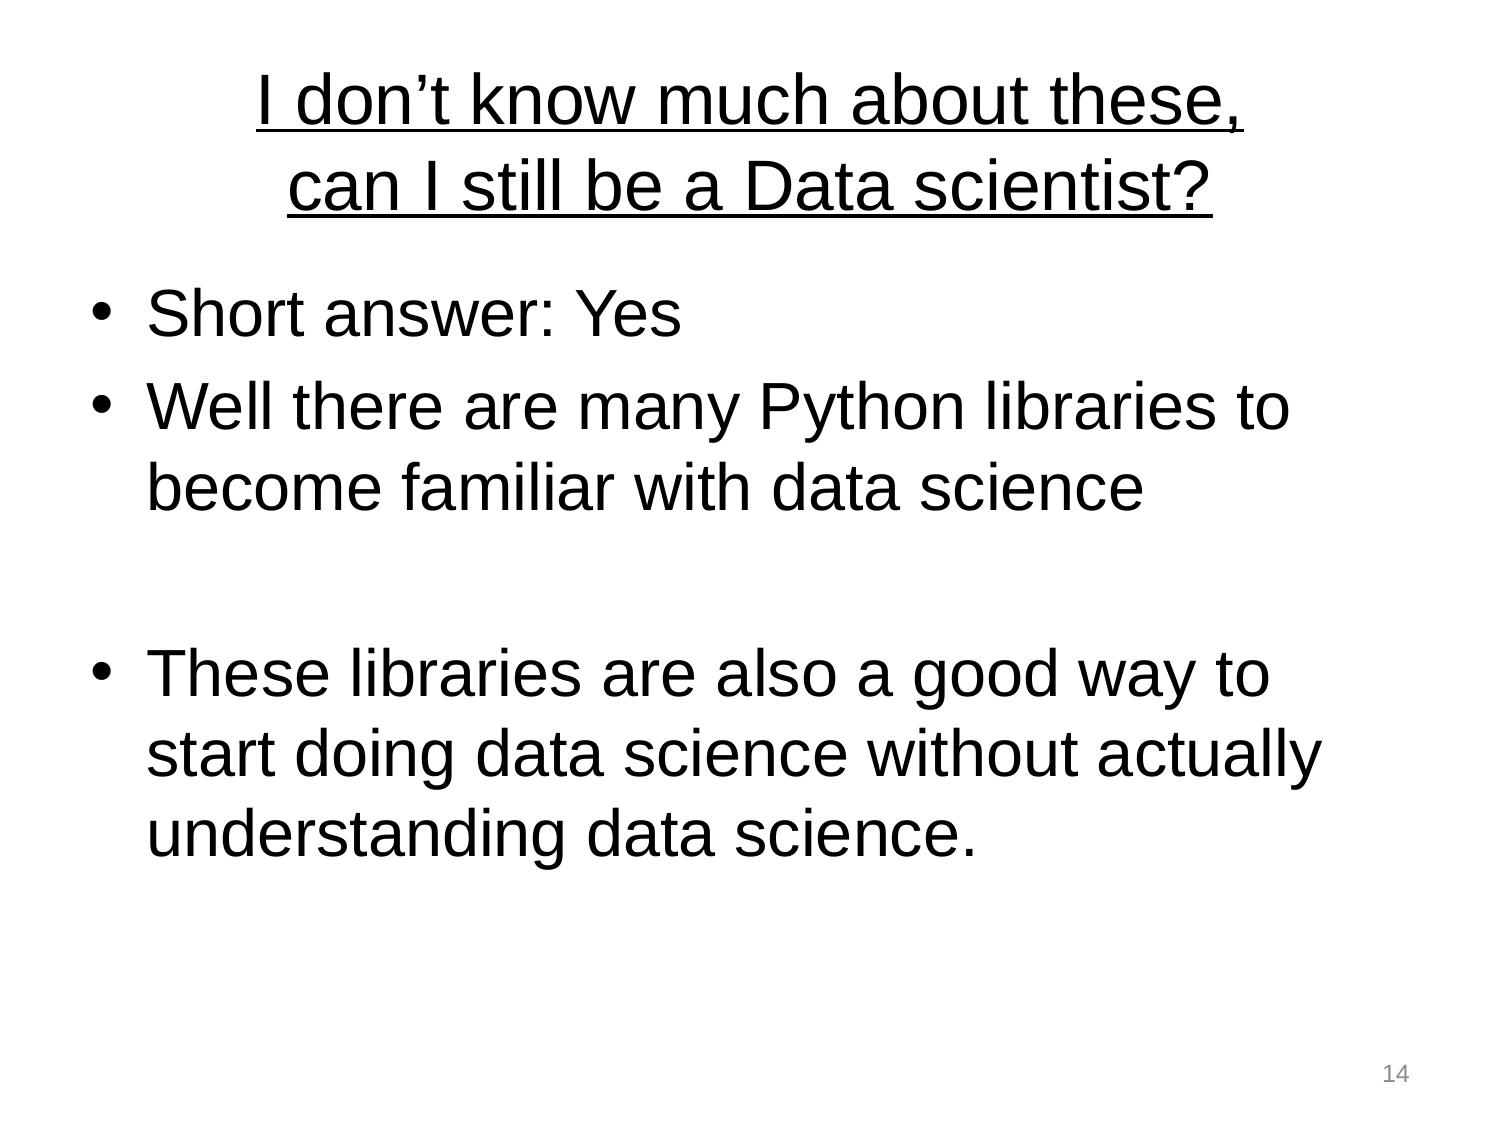

# I don’t know much about these, can I still be a Data scientist?
Short answer: Yes
Well there are many Python libraries to become familiar with data science

These libraries are also a good way to start doing data science without actually understanding data science.
14